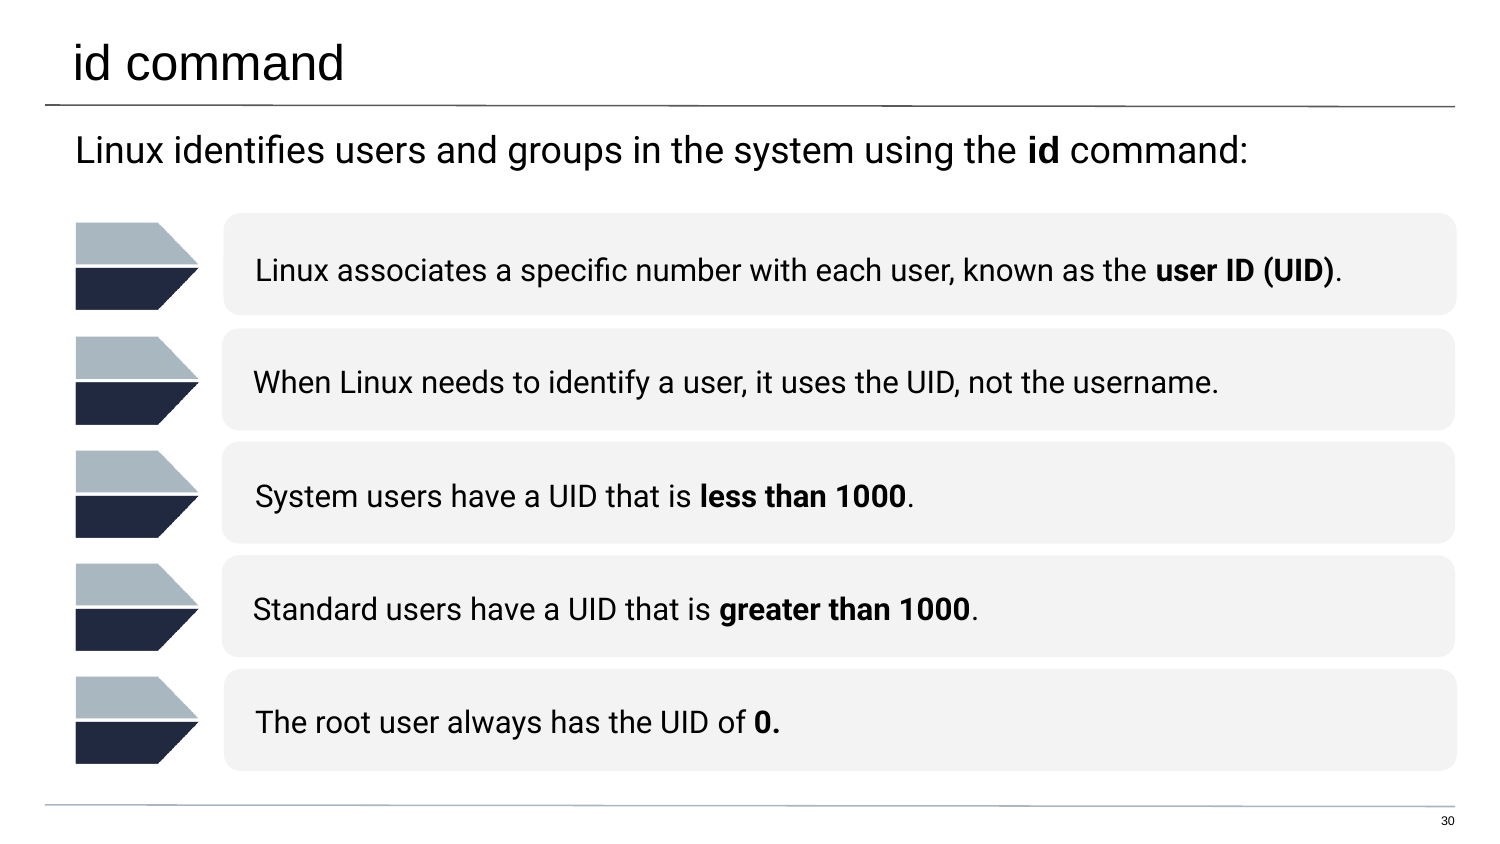

# id command
Linux identifies users and groups in the system using the id command:
Linux associates a specific number with each user, known as the user ID (UID).
When Linux needs to identify a user, it uses the UID, not the username.
System users have a UID that is less than 1000.
Standard users have a UID that is greater than 1000.
The root user always has the UID of 0.

30